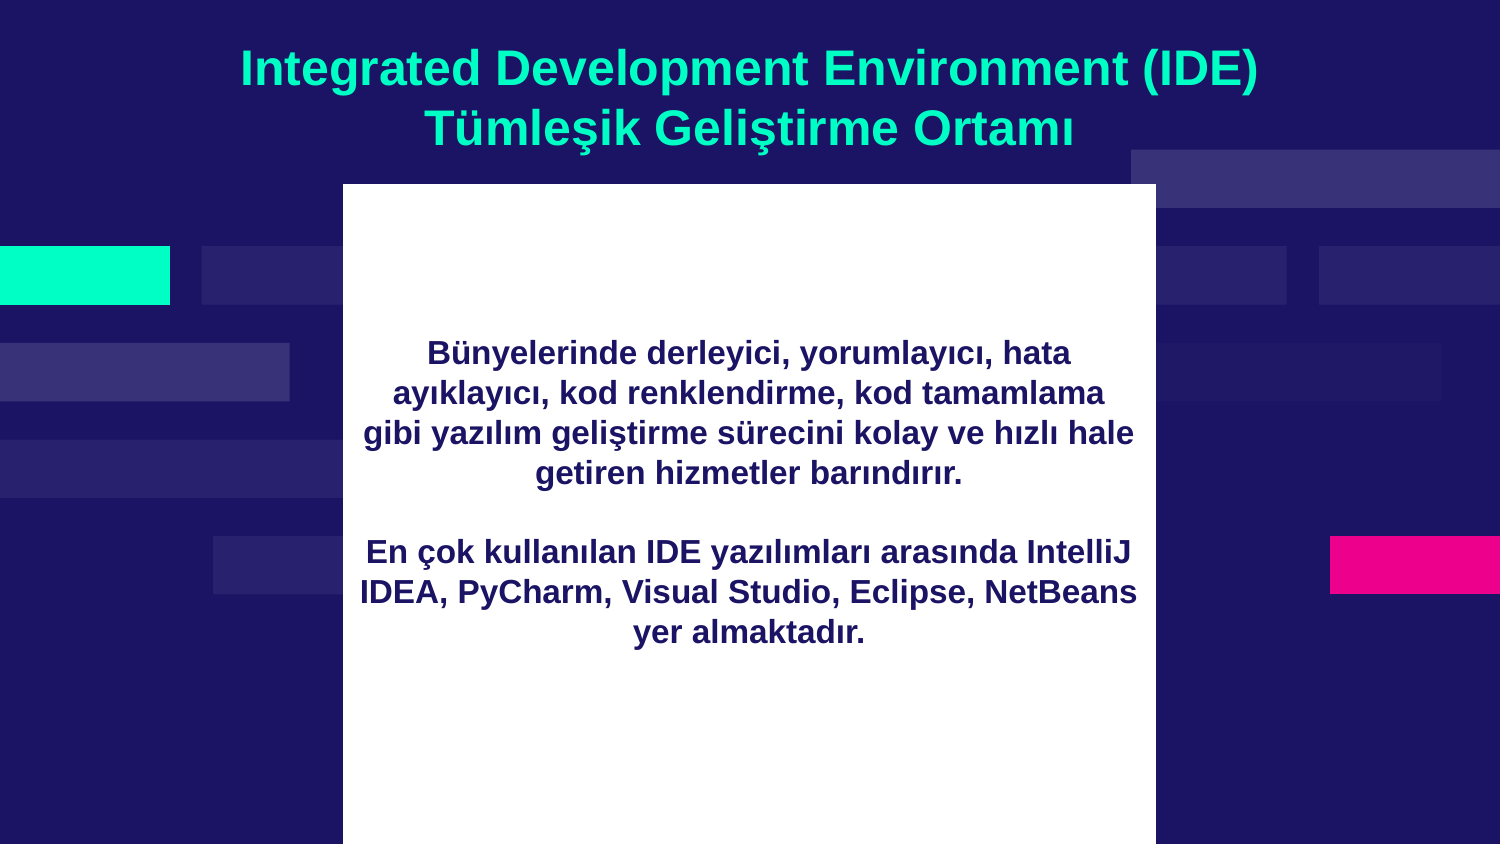

# Integrated Development Environment (IDE) Tümleşik Geliştirme Ortamı
Bünyelerinde derleyici, yorumlayıcı, hata ayıklayıcı, kod renklendirme, kod tamamlama gibi yazılım geliştirme sürecini kolay ve hızlı hale getiren hizmetler barındırır.

En çok kullanılan IDE yazılımları arasında IntelliJ IDEA, PyCharm, Visual Studio, Eclipse, NetBeans yer almaktadır.